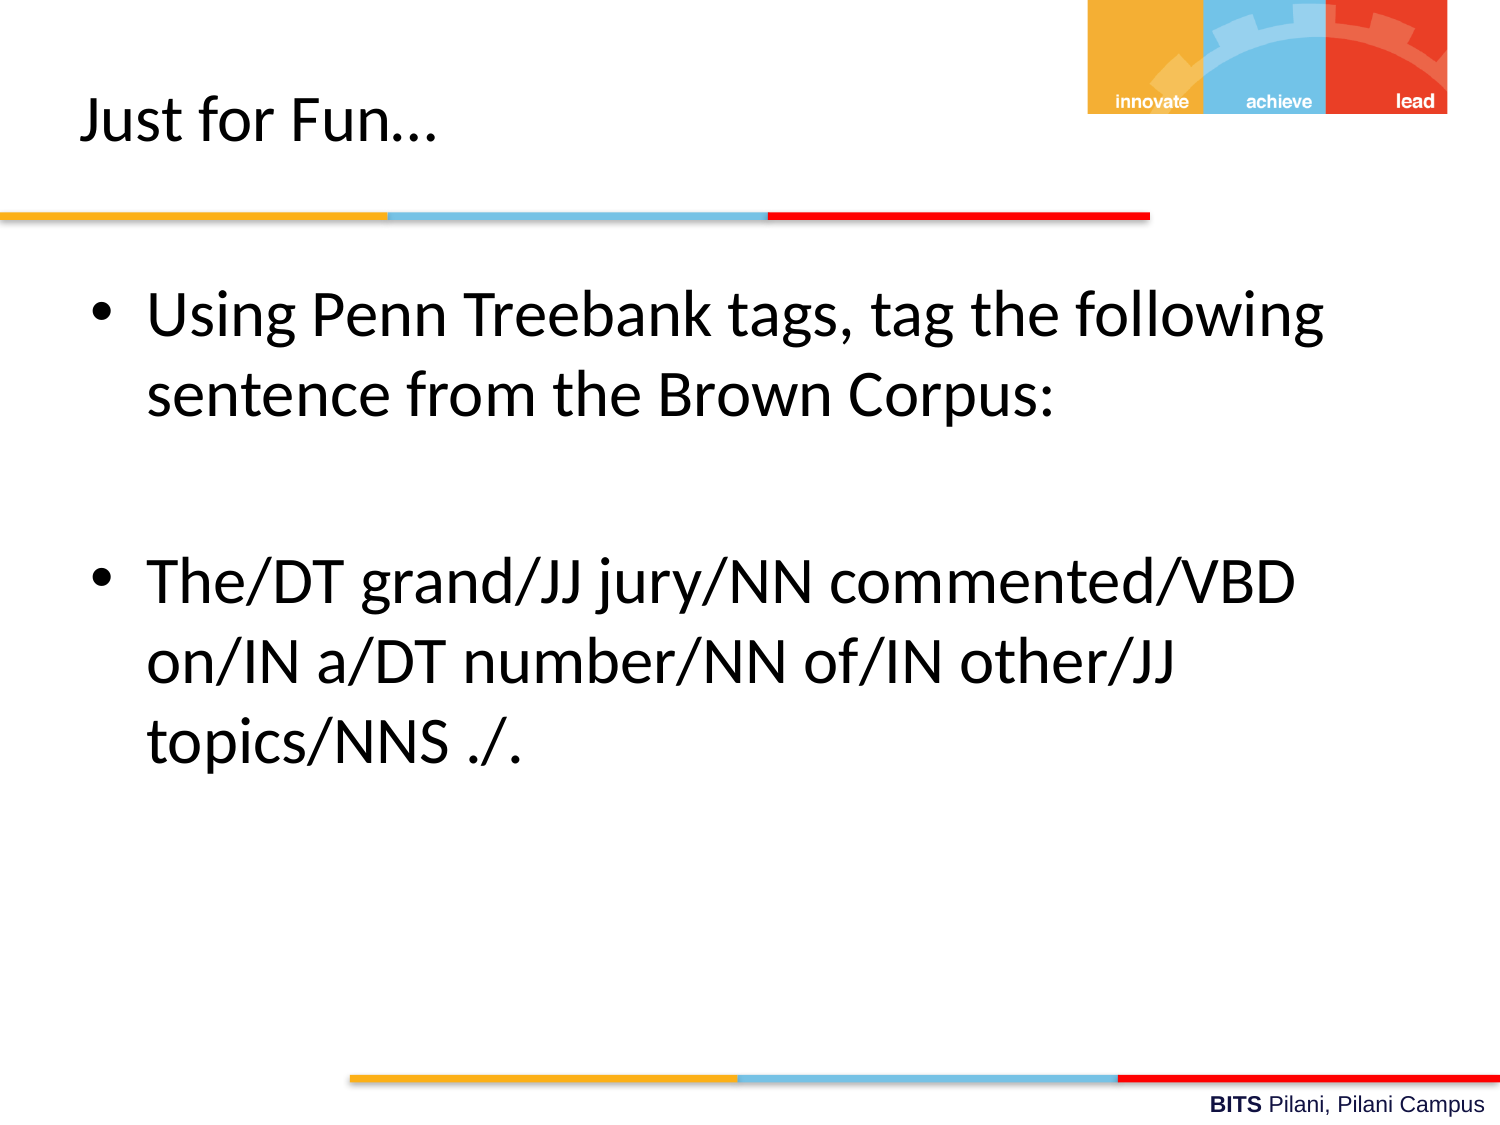

# Just for Fun…
Using Penn Treebank tags, tag the following sentence from the Brown Corpus:

The/DT grand/JJ jury/NN commented/VBD on/IN a/DT number/NN of/IN other/JJ topics/NNS ./.